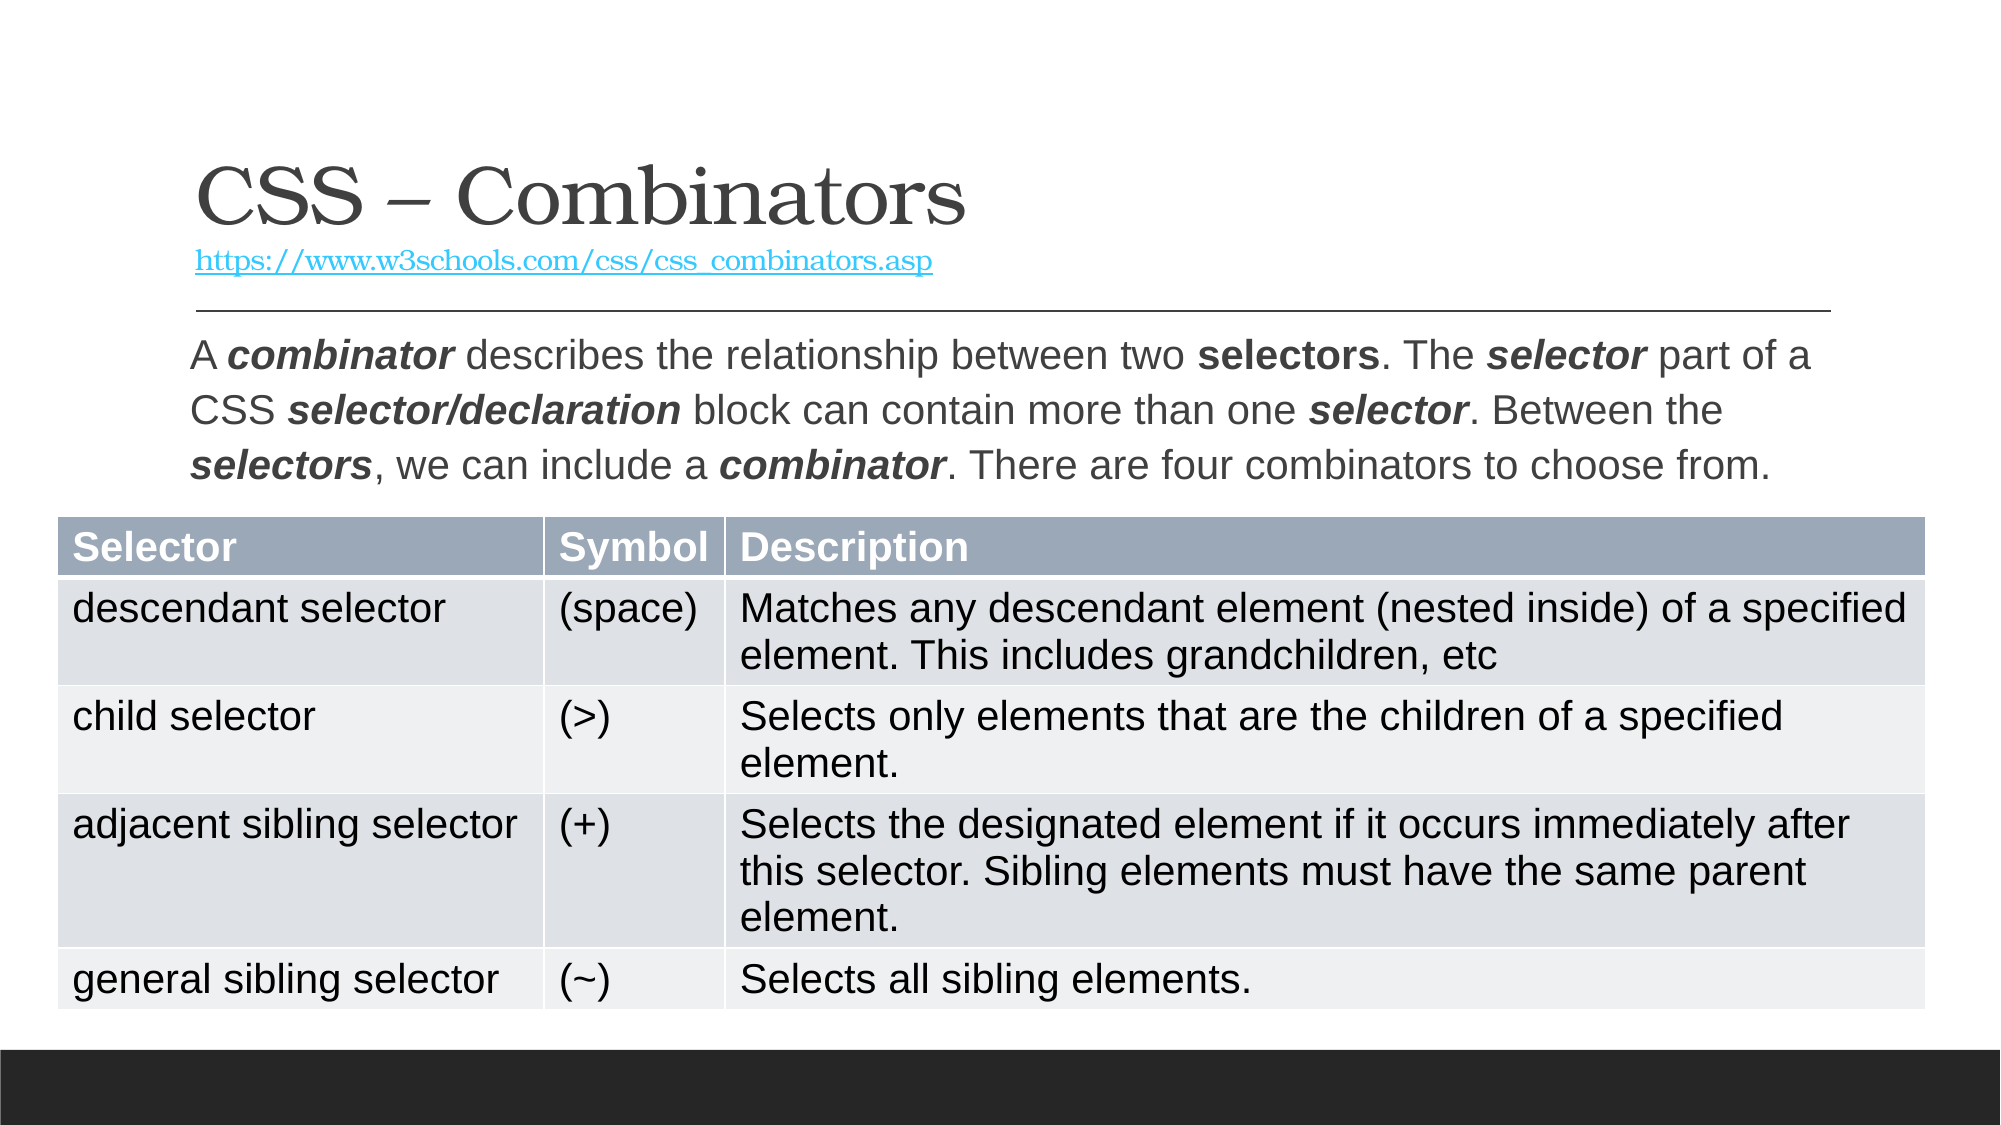

# CSS – Combinators https://www.w3schools.com/css/css_combinators.asp
A combinator describes the relationship between two selectors. The selector part of a CSS selector/declaration block can contain more than one selector. Between the selectors, we can include a combinator. There are four combinators to choose from.
| Selector | Symbol | Description |
| --- | --- | --- |
| descendant selector | (space) | Matches any descendant element (nested inside) of a specified element. This includes grandchildren, etc |
| child selector | (>) | Selects only elements that are the children of a specified element. |
| adjacent sibling selector | (+) | Selects the designated element if it occurs immediately after this selector. Sibling elements must have the same parent element. |
| general sibling selector | (~) | Selects all sibling elements. |